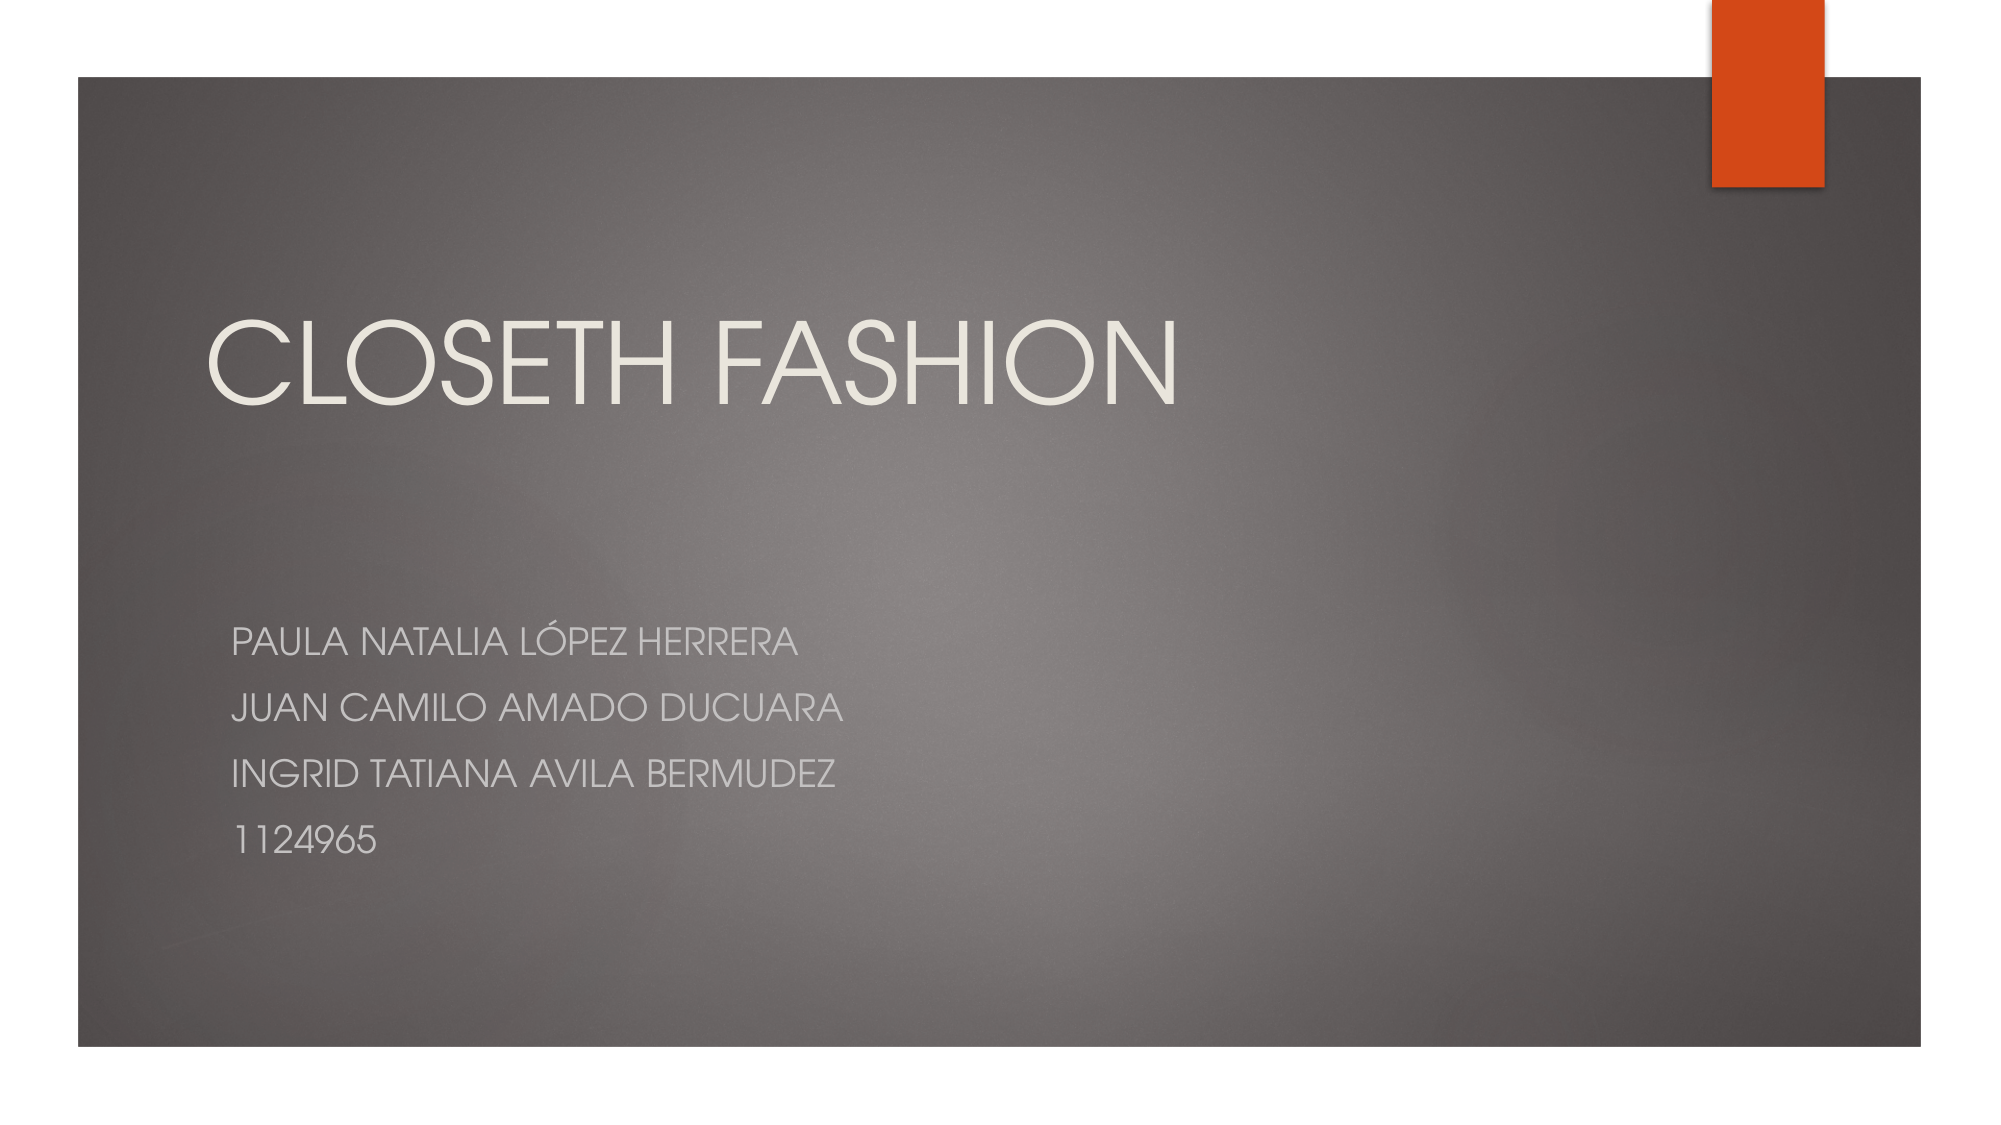

# CLOSETH FASHION
Paula Natalia López herrera
Juan camilo amado ducuara
Ingrid Tatiana avila bermudez
1124965